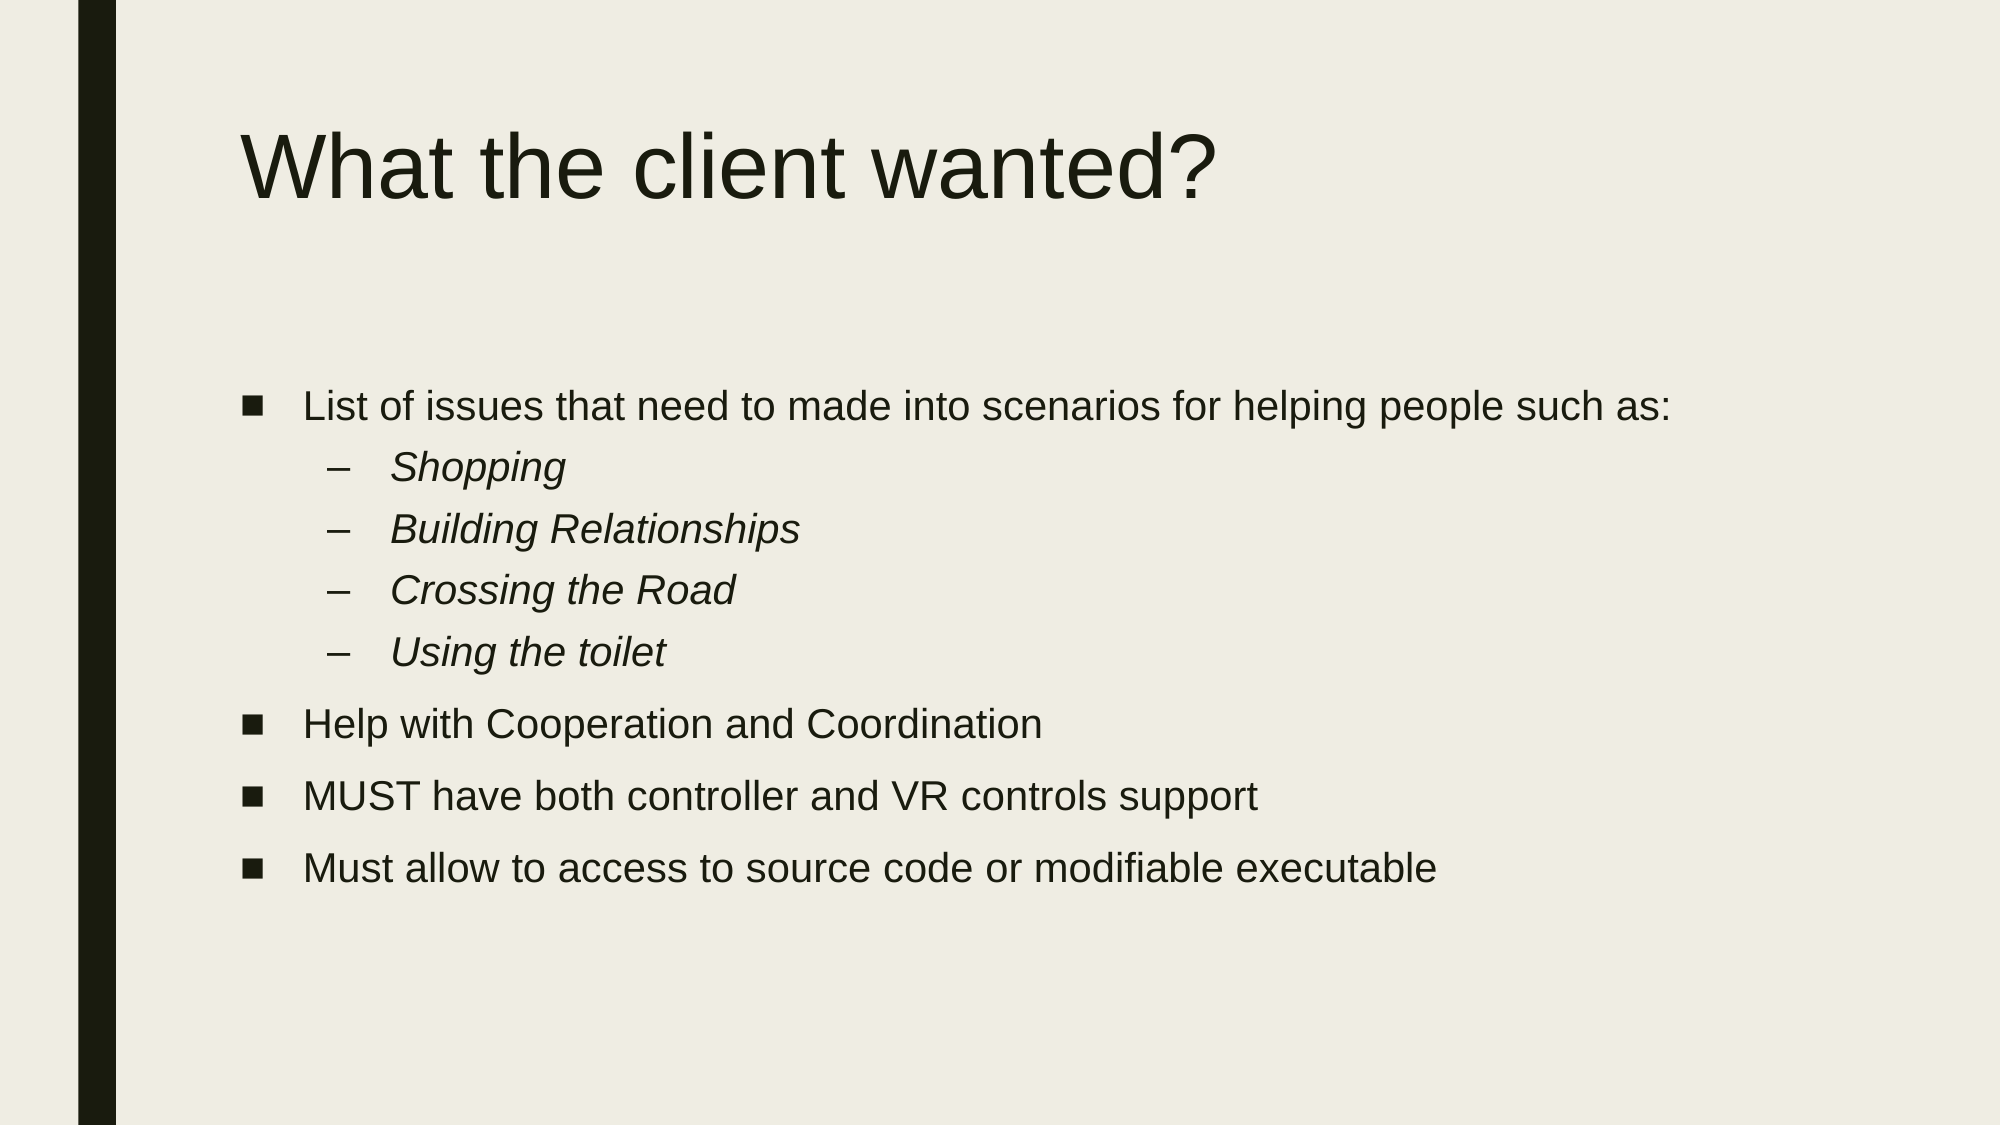

# What the client wanted?
List of issues that need to made into scenarios for helping people such as:
Shopping
Building Relationships
Crossing the Road
Using the toilet
Help with Cooperation and Coordination
MUST have both controller and VR controls support
Must allow to access to source code or modifiable executable